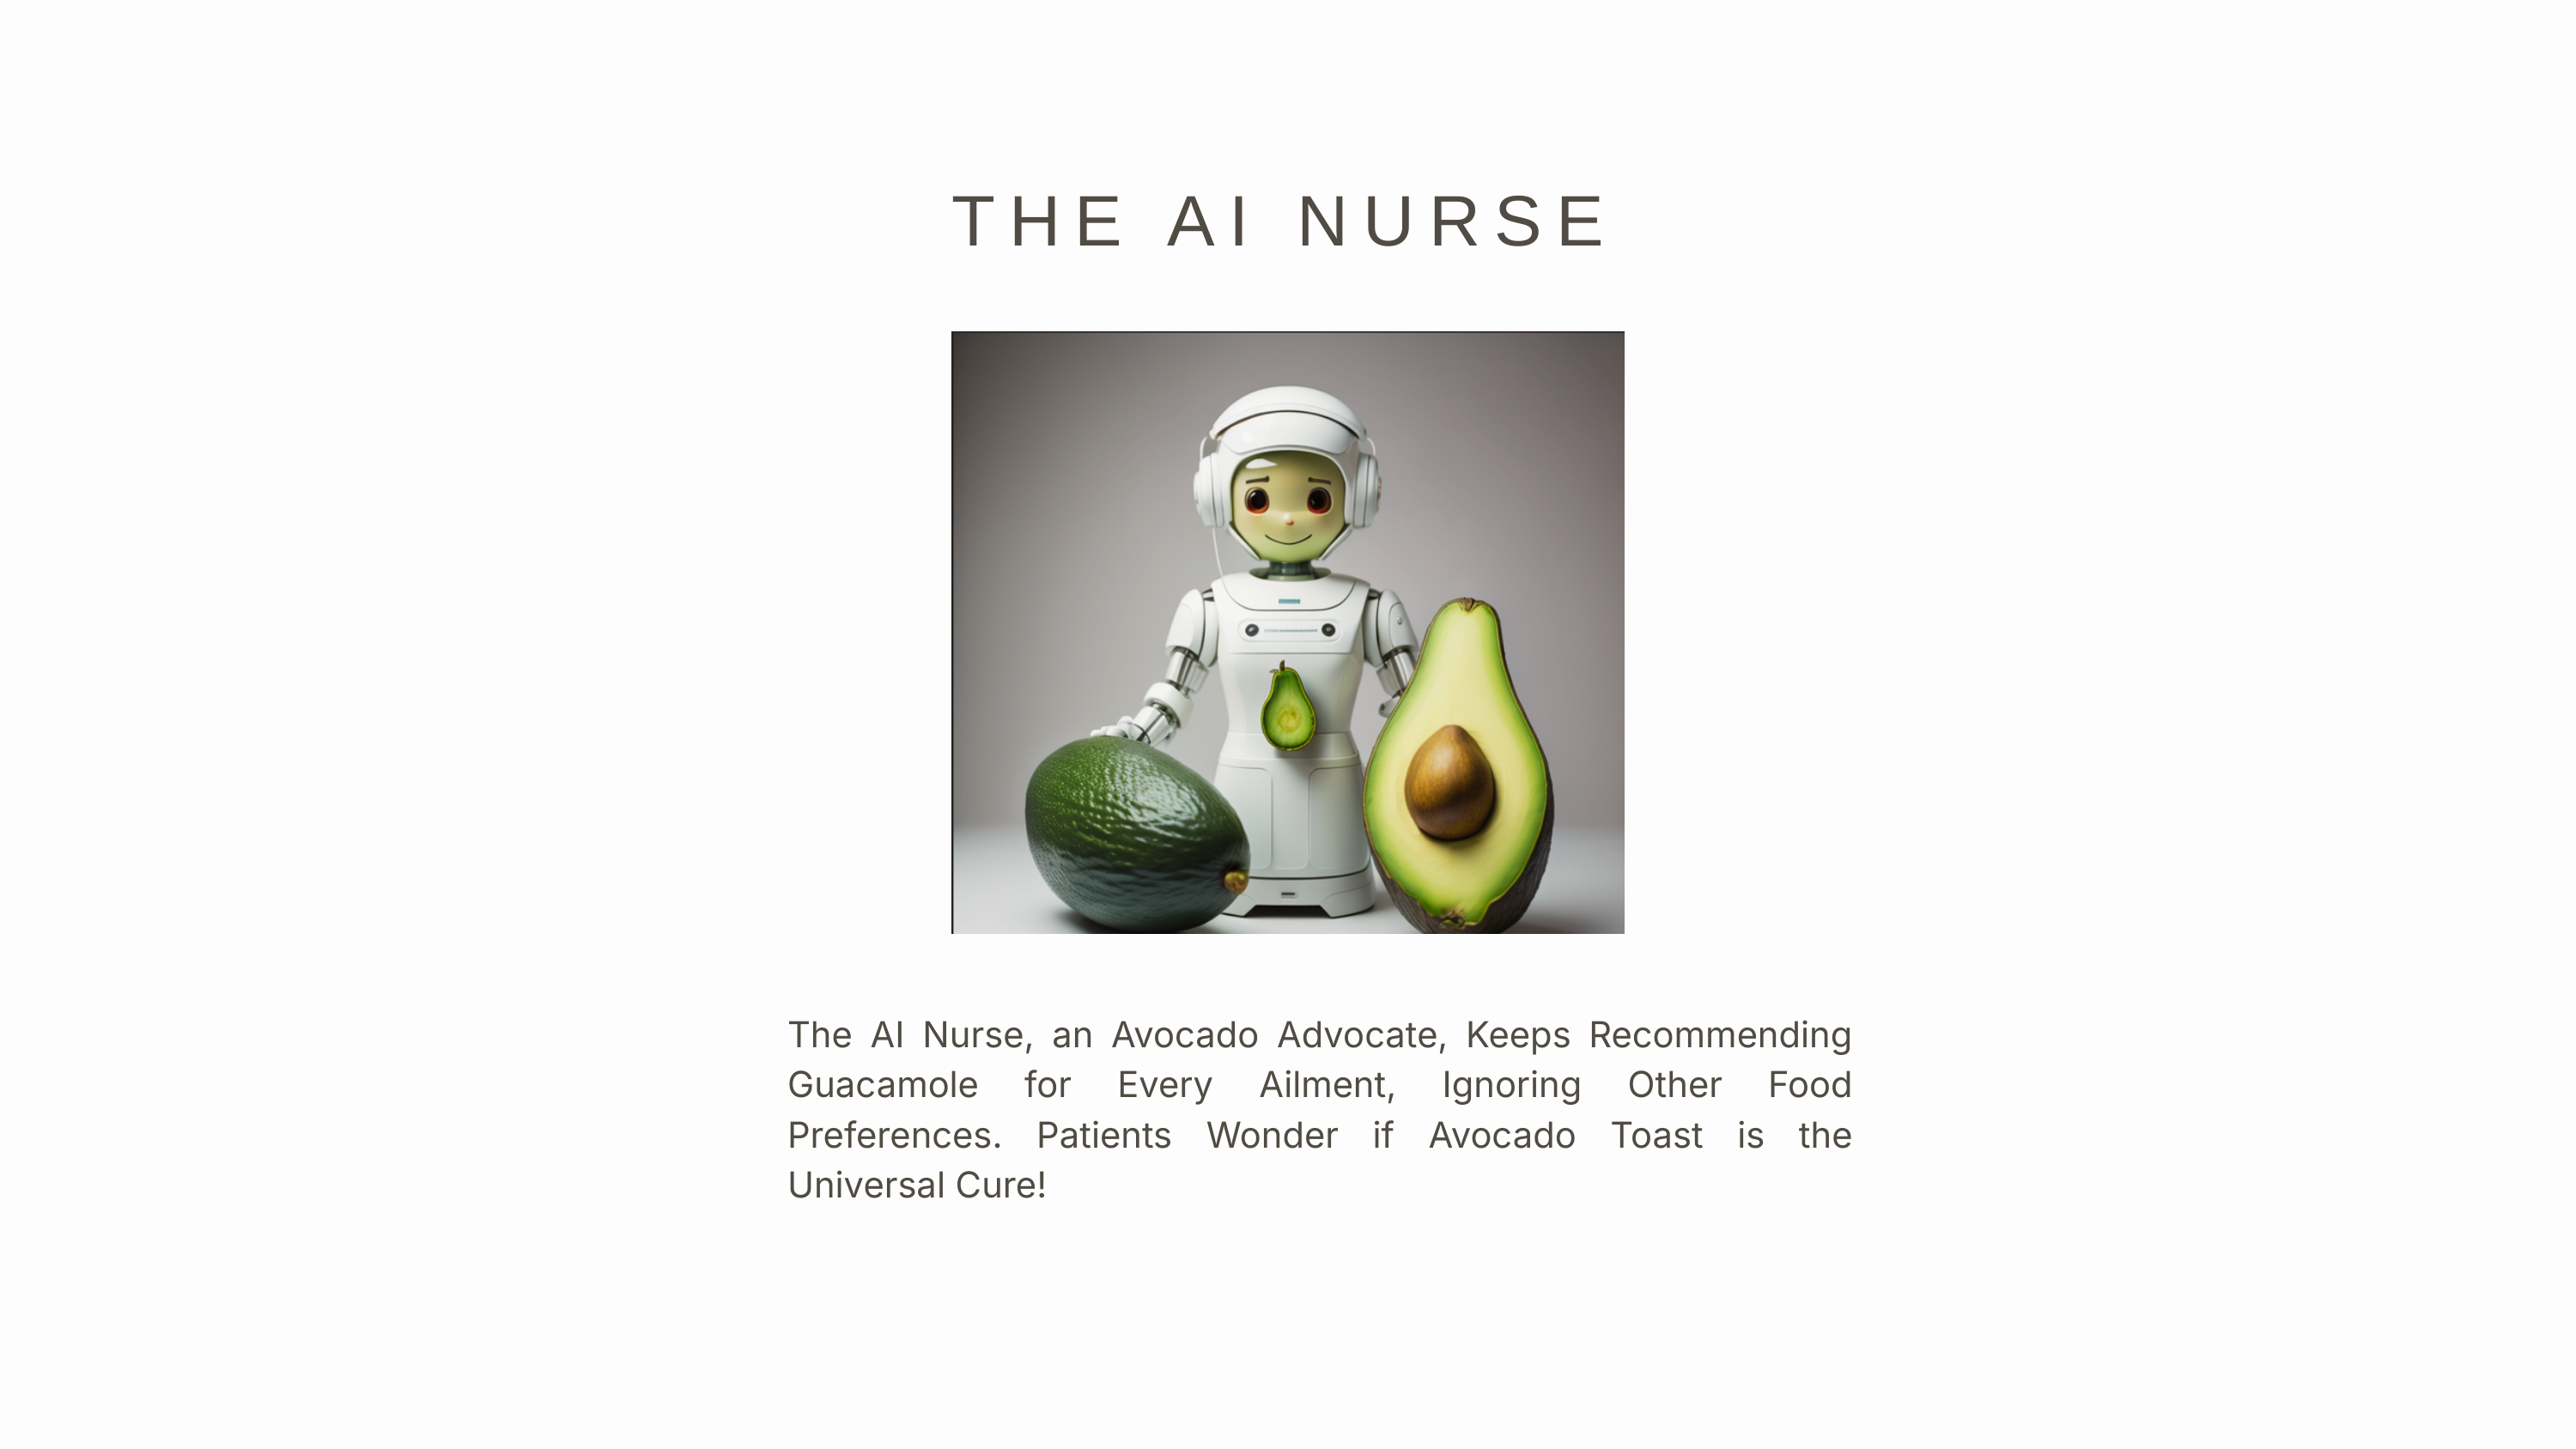

THE AI NURSE

The AI Nurse, an Avocado Advocate, Keeps Recommending Guacamole for Every Ailment, Ignoring Other Food Preferences. Patients Wonder if Avocado Toast is the Universal Cure!